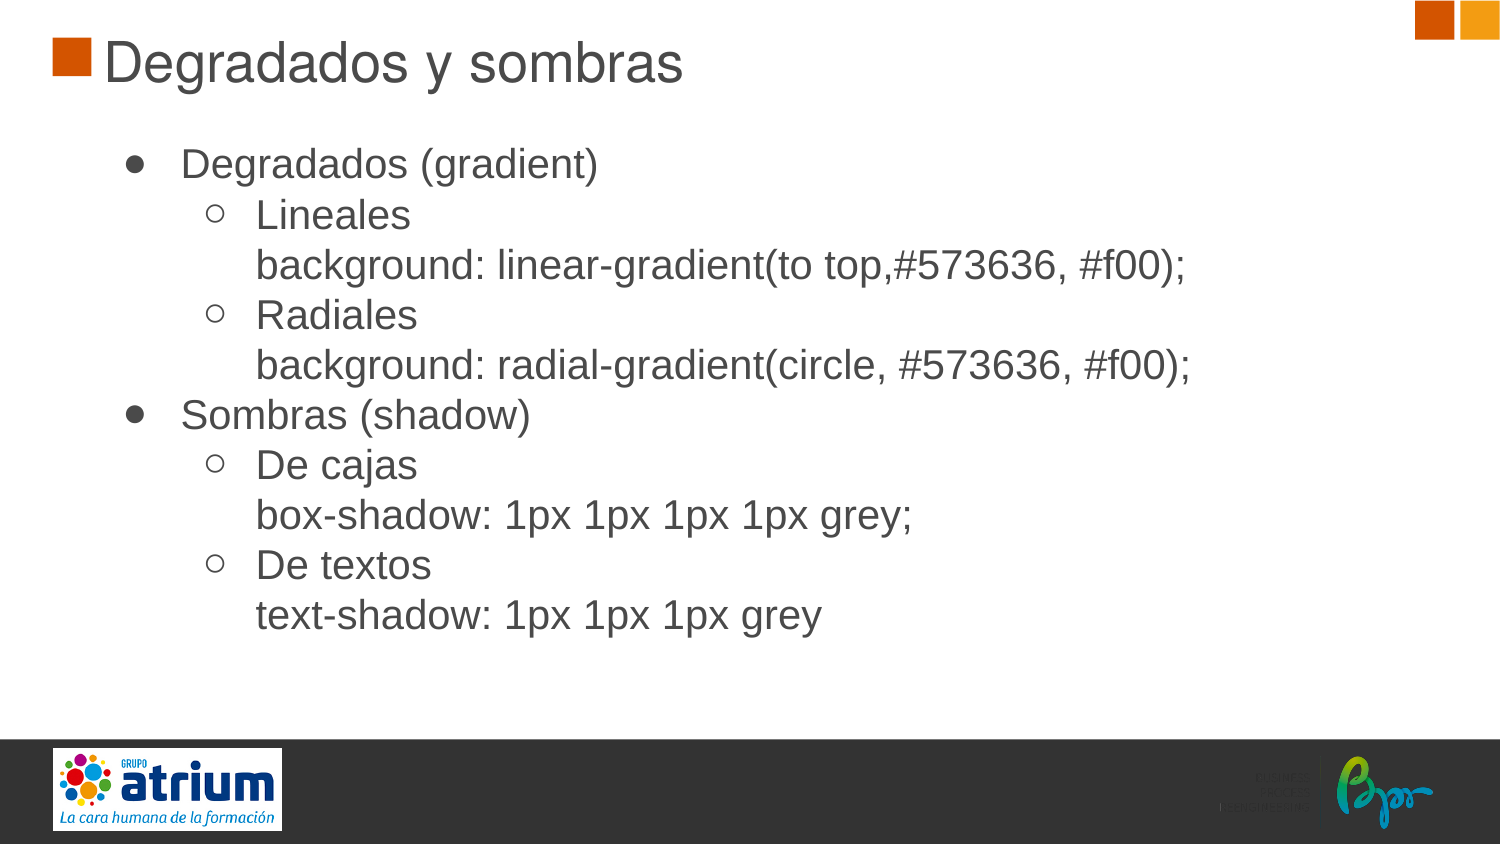

# Degradados y sombras
Degradados (gradient)
Lineales
background: linear-gradient(to top,#573636, #f00);
Radiales
background: radial-gradient(circle, #573636, #f00);
Sombras (shadow)
De cajas
box-shadow: 1px 1px 1px 1px grey;
De textos
text-shadow: 1px 1px 1px grey